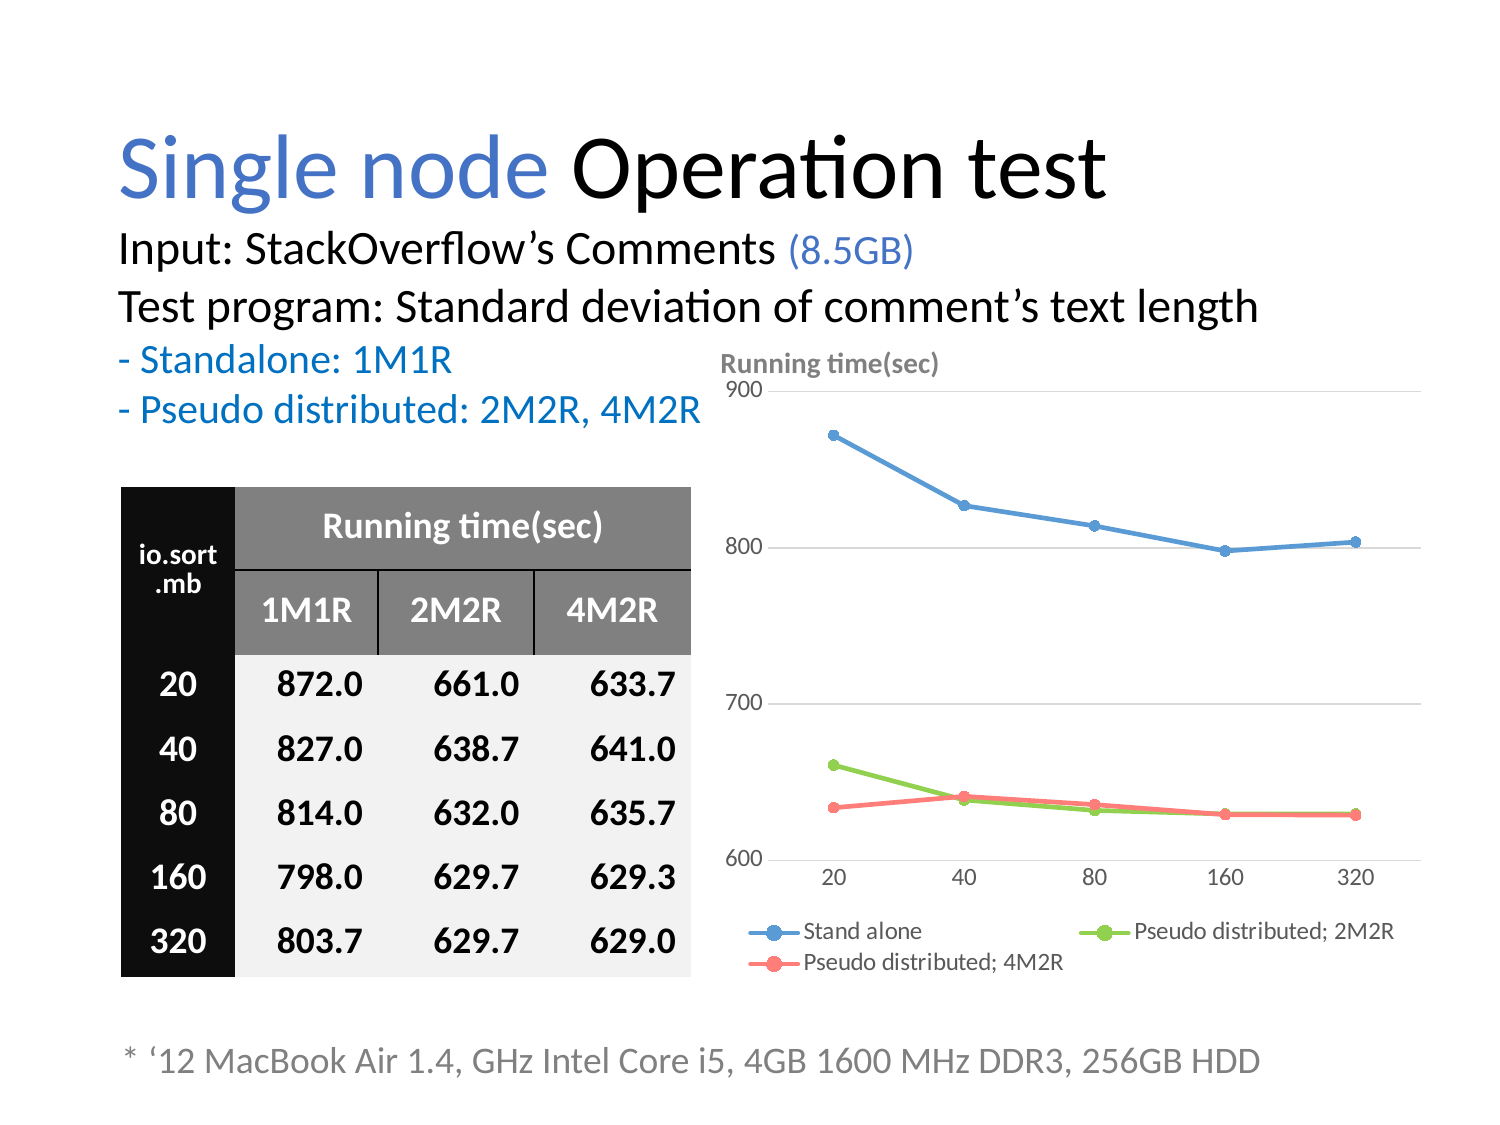

# Single node Operation test
Input: StackOverflow’s Comments (8.5GB)
Test program: Standard deviation of comment’s text length
- Standalone: 1M1R
- Pseudo distributed: 2M2R, 4M2R
Running time(sec)

### Chart

| Category | Stand alone | Pseudo distributed; 2M2R | Pseudo distributed; 4M2R |
|---|---|---|---|
| 20.0 | 872.0 | 661.0 | 633.7 |
| 40.0 | 827.0 | 638.7 | 641.0 |
| 80.0 | 814.0 | 632.0 | 635.7 |
| 160.0 | 798.0 | 629.7 | 629.3 |
| 320.0 | 803.7 | 629.7 | 629.0 |
| io.sort.mb | Running time(sec) |  |  |
| --- | --- | --- | --- |
|  | 1M1R | 2M2R | 4M2R |
| 20 | 872.0 | 661.0 | 633.7 |
| 40 | 827.0 | 638.7 | 641.0 |
| 80 | 814.0 | 632.0 | 635.7 |
| 160 | 798.0 | 629.7 | 629.3 |
| 320 | 803.7 | 629.7 | 629.0 |
* ‘12 MacBook Air 1.4, GHz Intel Core i5, 4GB 1600 MHz DDR3, 256GB HDD